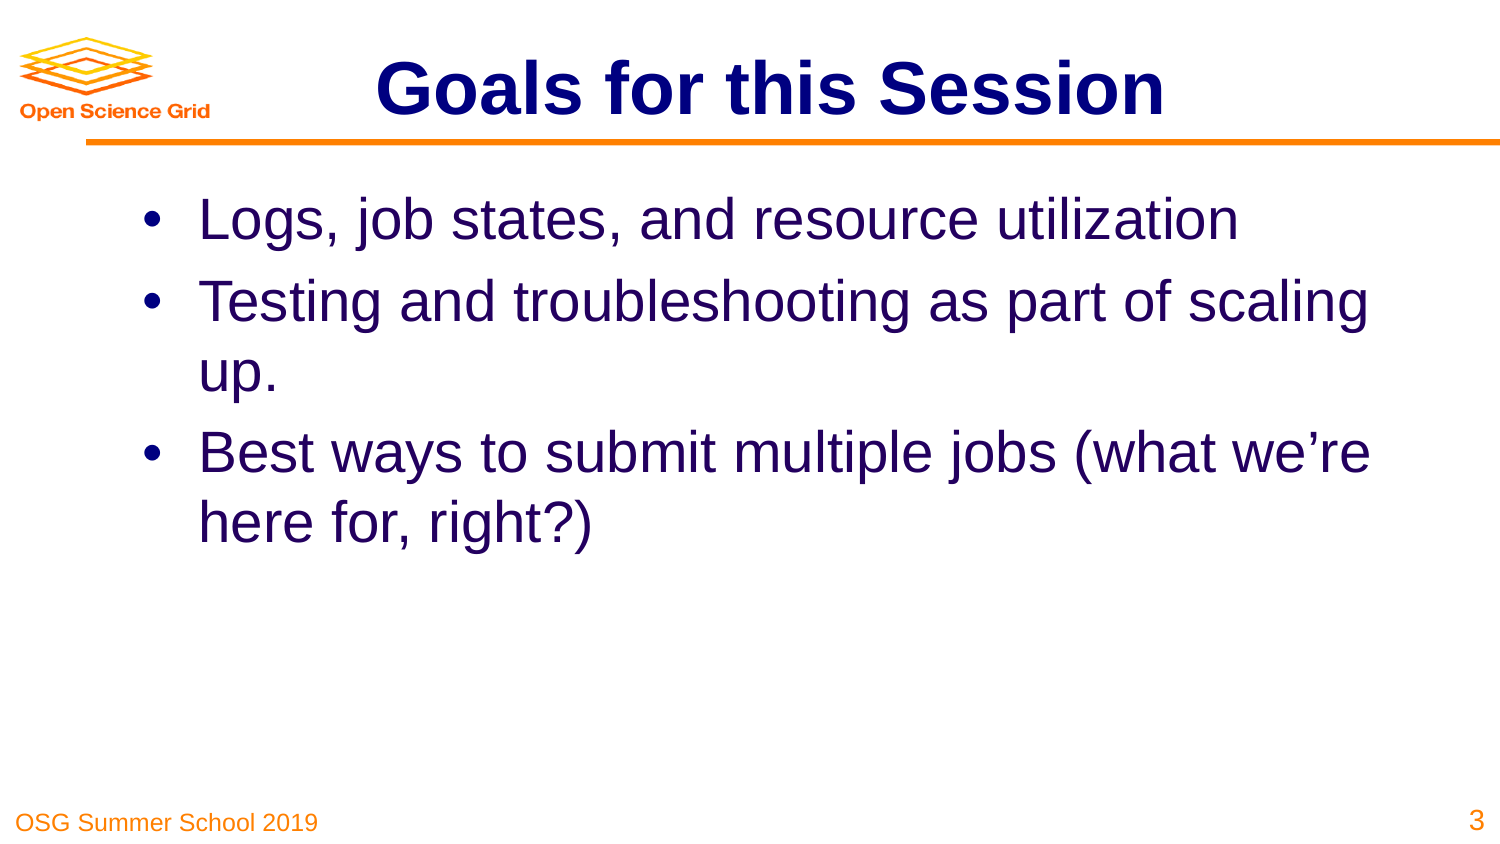

# Goals for this Session
Logs, job states, and resource utilization
Testing and troubleshooting as part of scaling up.
Best ways to submit multiple jobs (what we’re here for, right?)
3